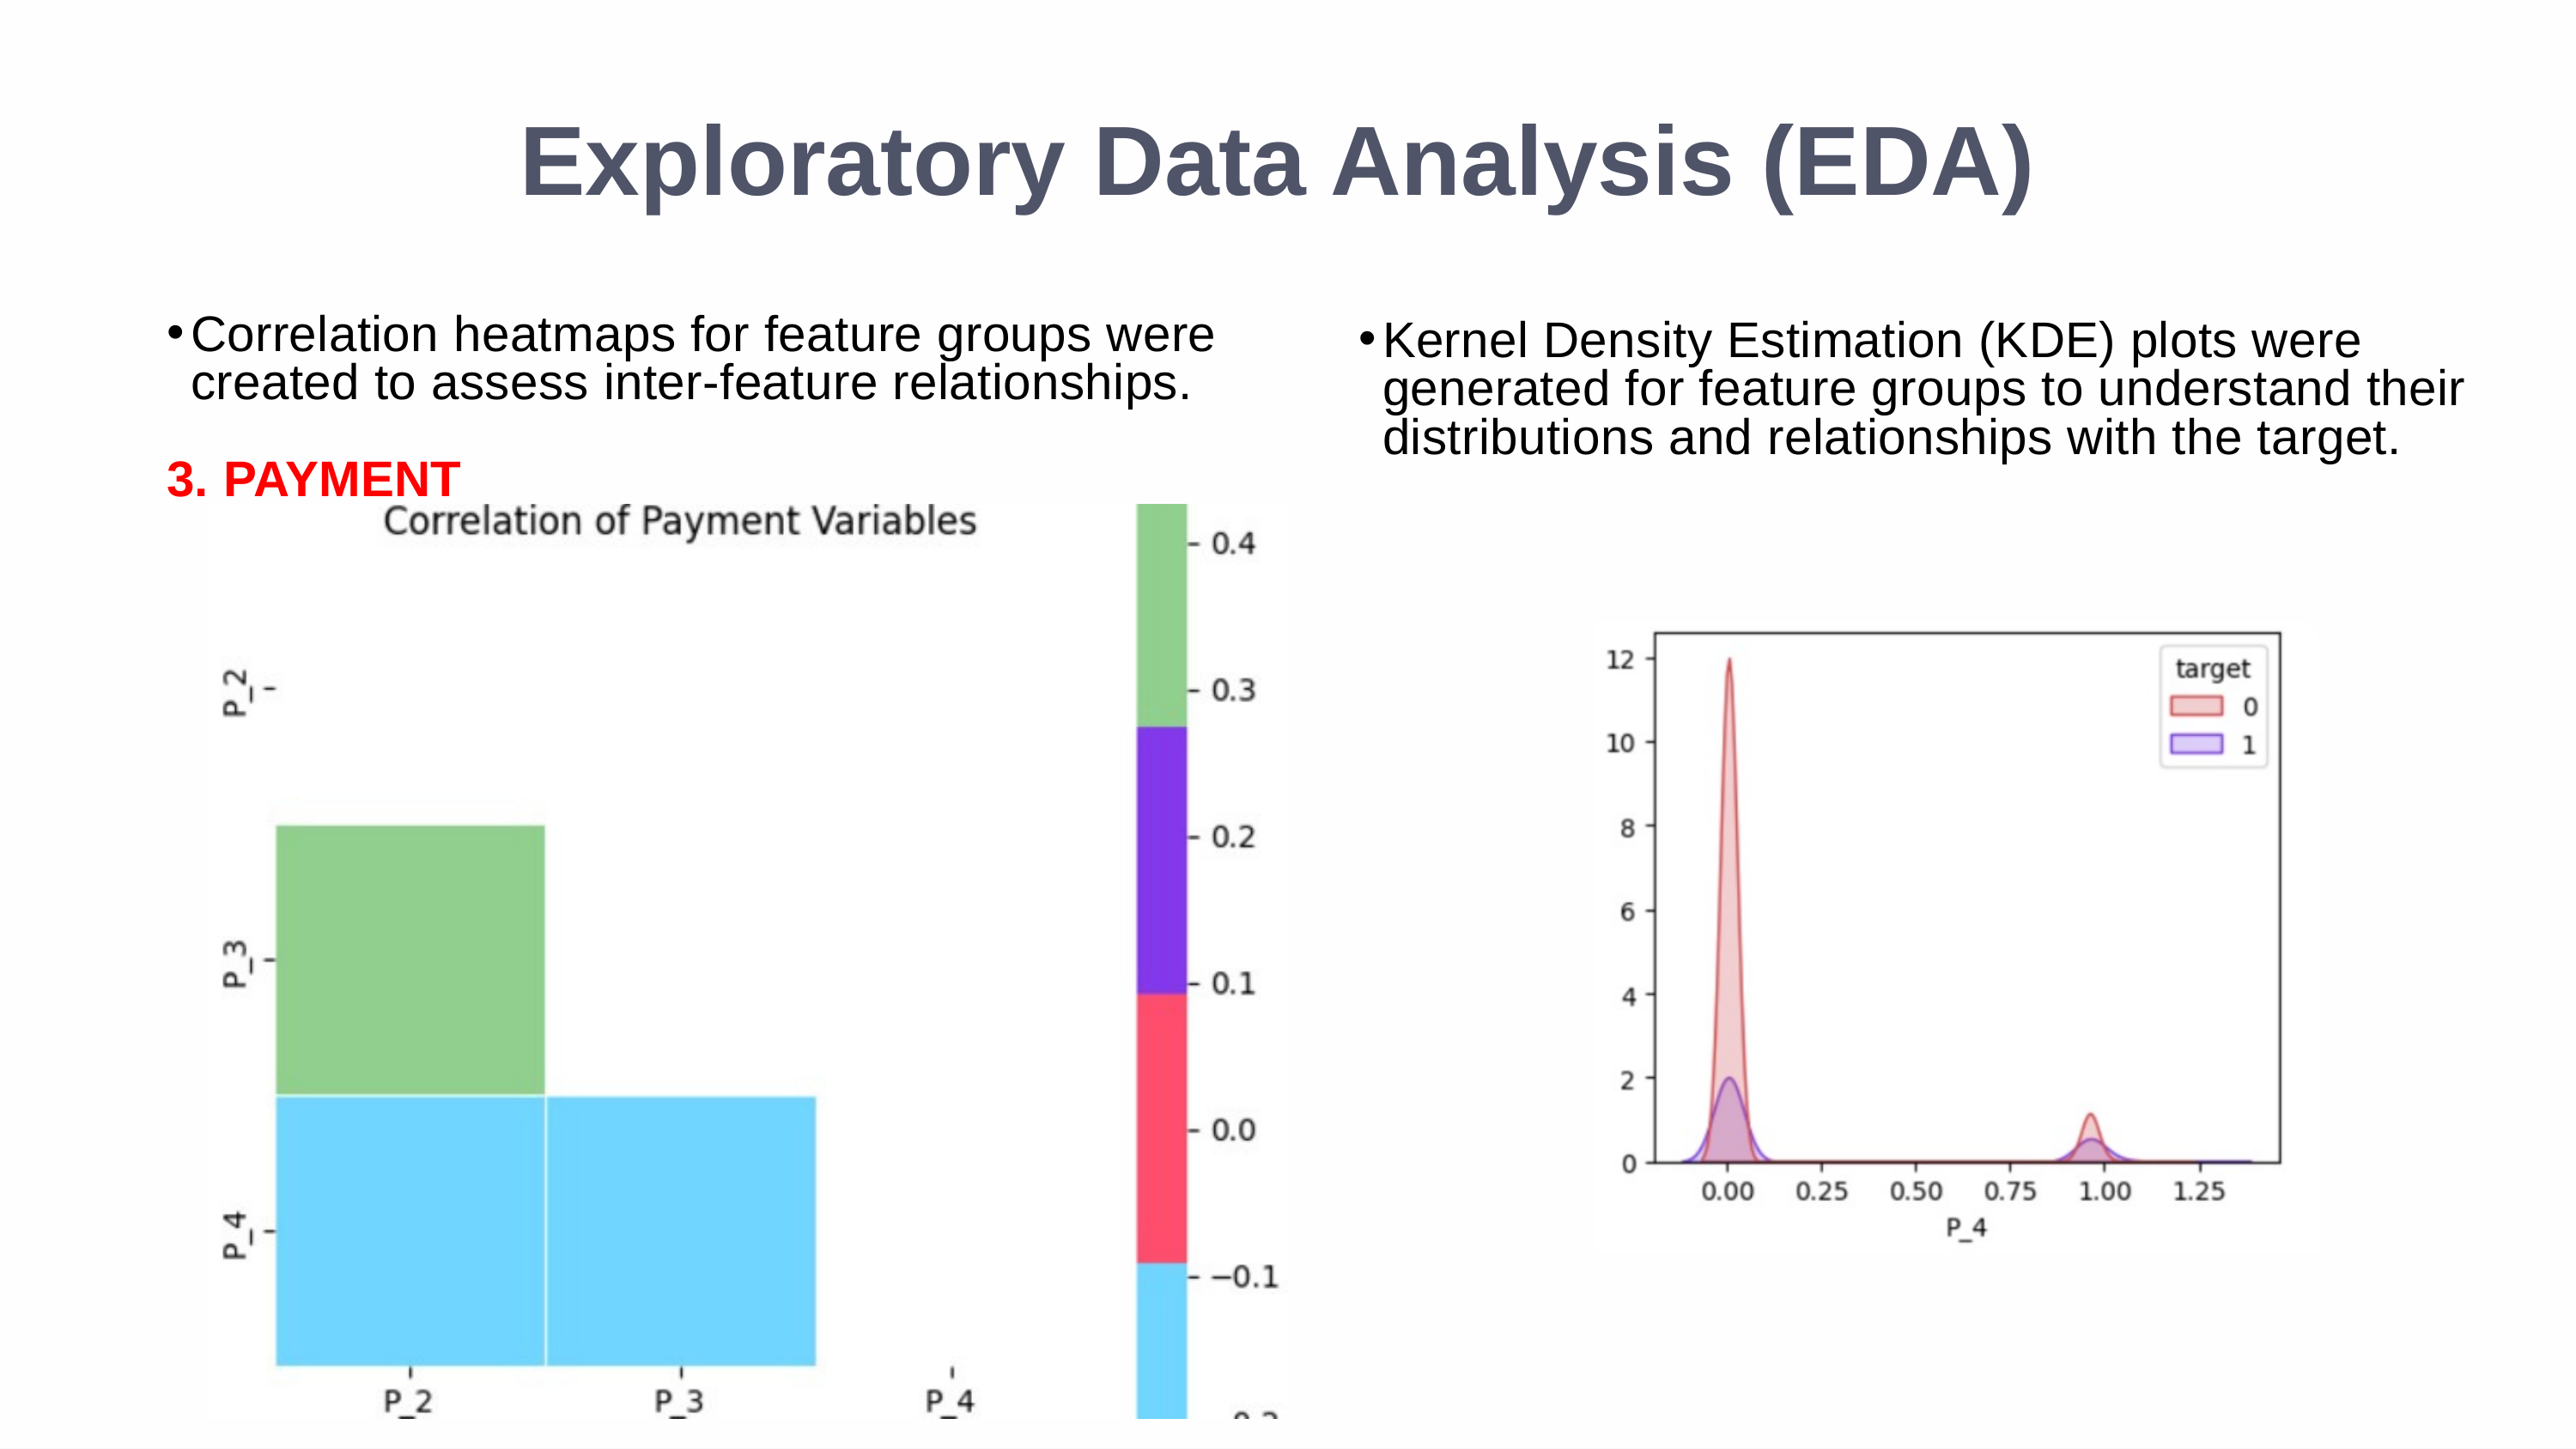

Exploratory Data Analysis (EDA)
Correlation heatmaps for feature groups were created to assess inter-feature relationships.

3. PAYMENT

Kernel Density Estimation (KDE) plots were generated for feature groups to understand their distributions and relationships with the target.